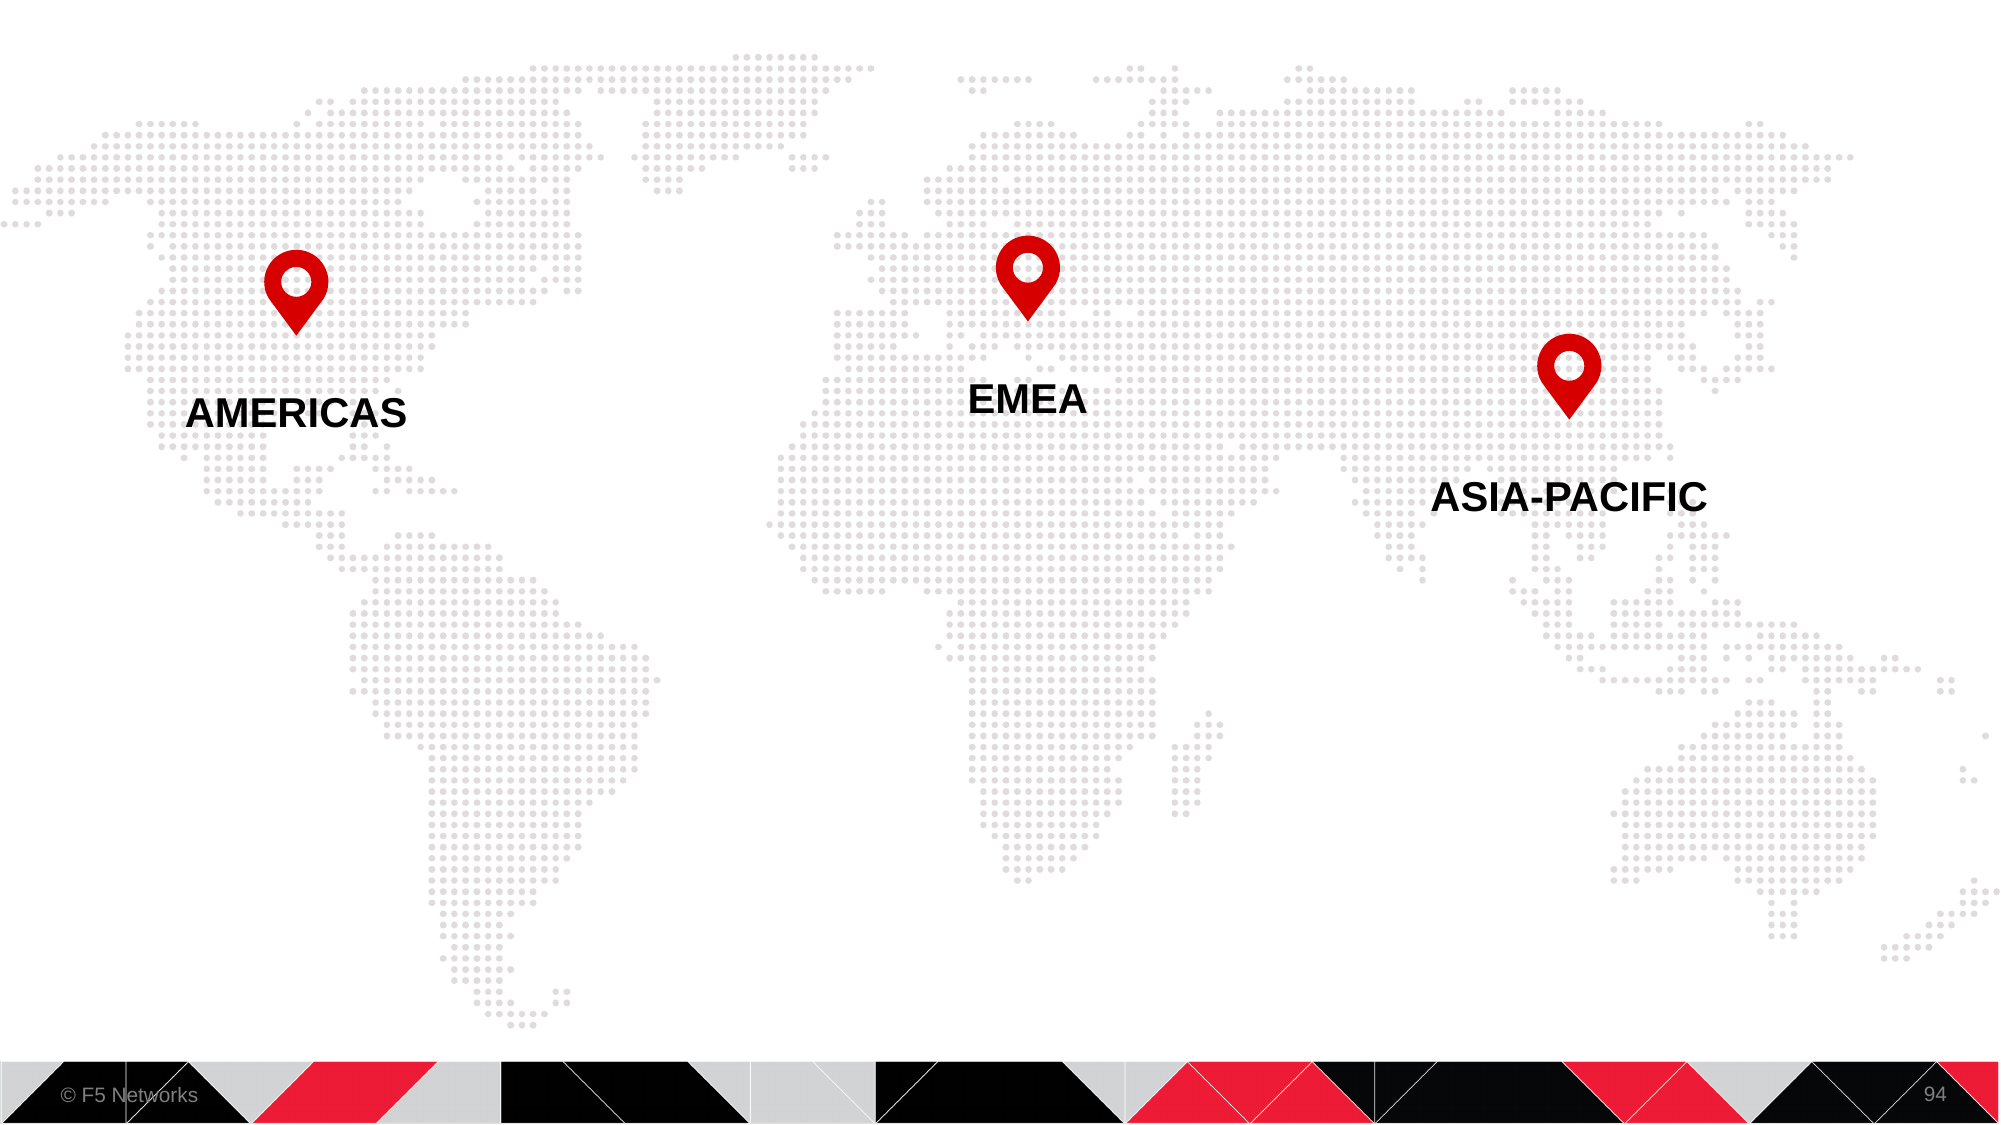

EMEA
AMERICAS
ASIA-PACIFIC
94
© F5 Networks